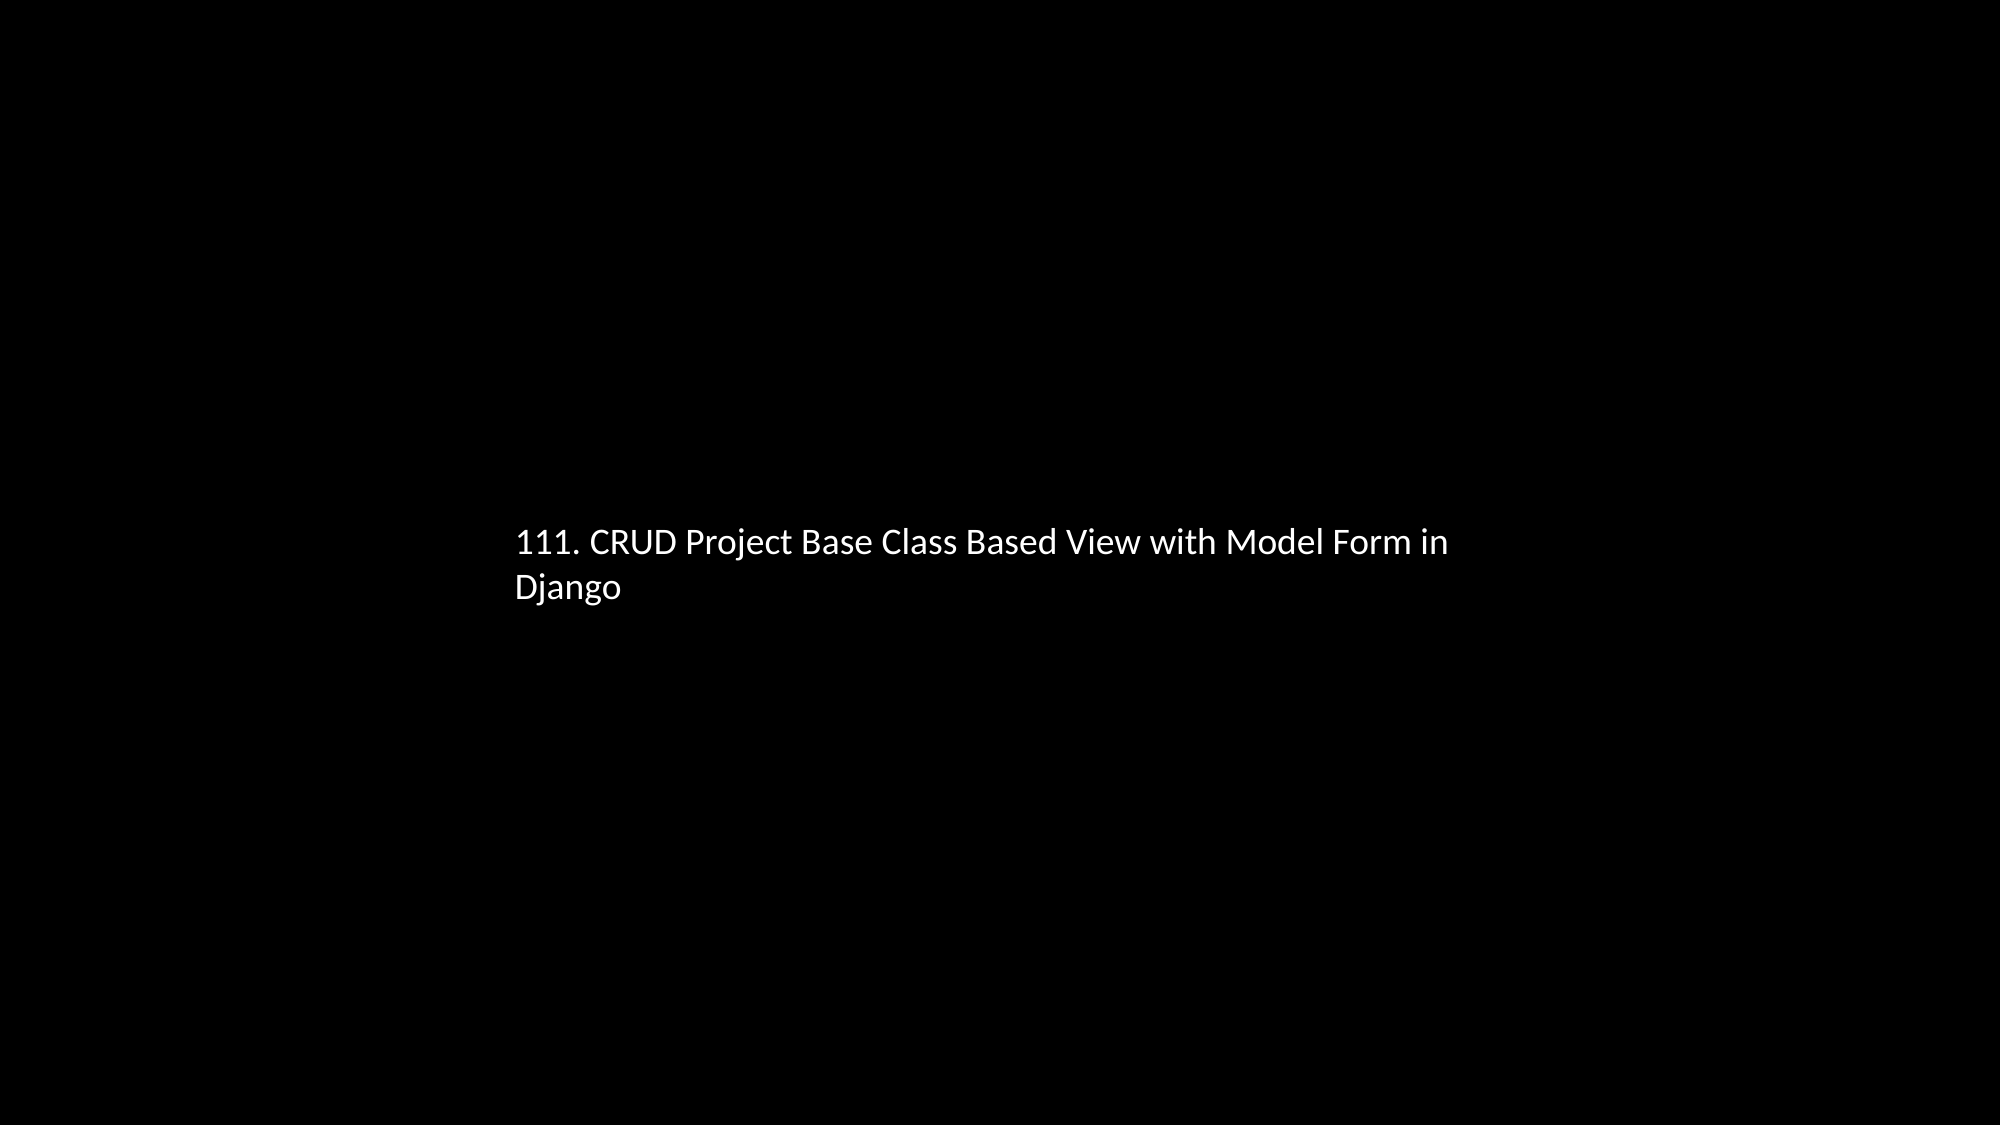

111. CRUD Project Base Class Based View with Model Form in Django